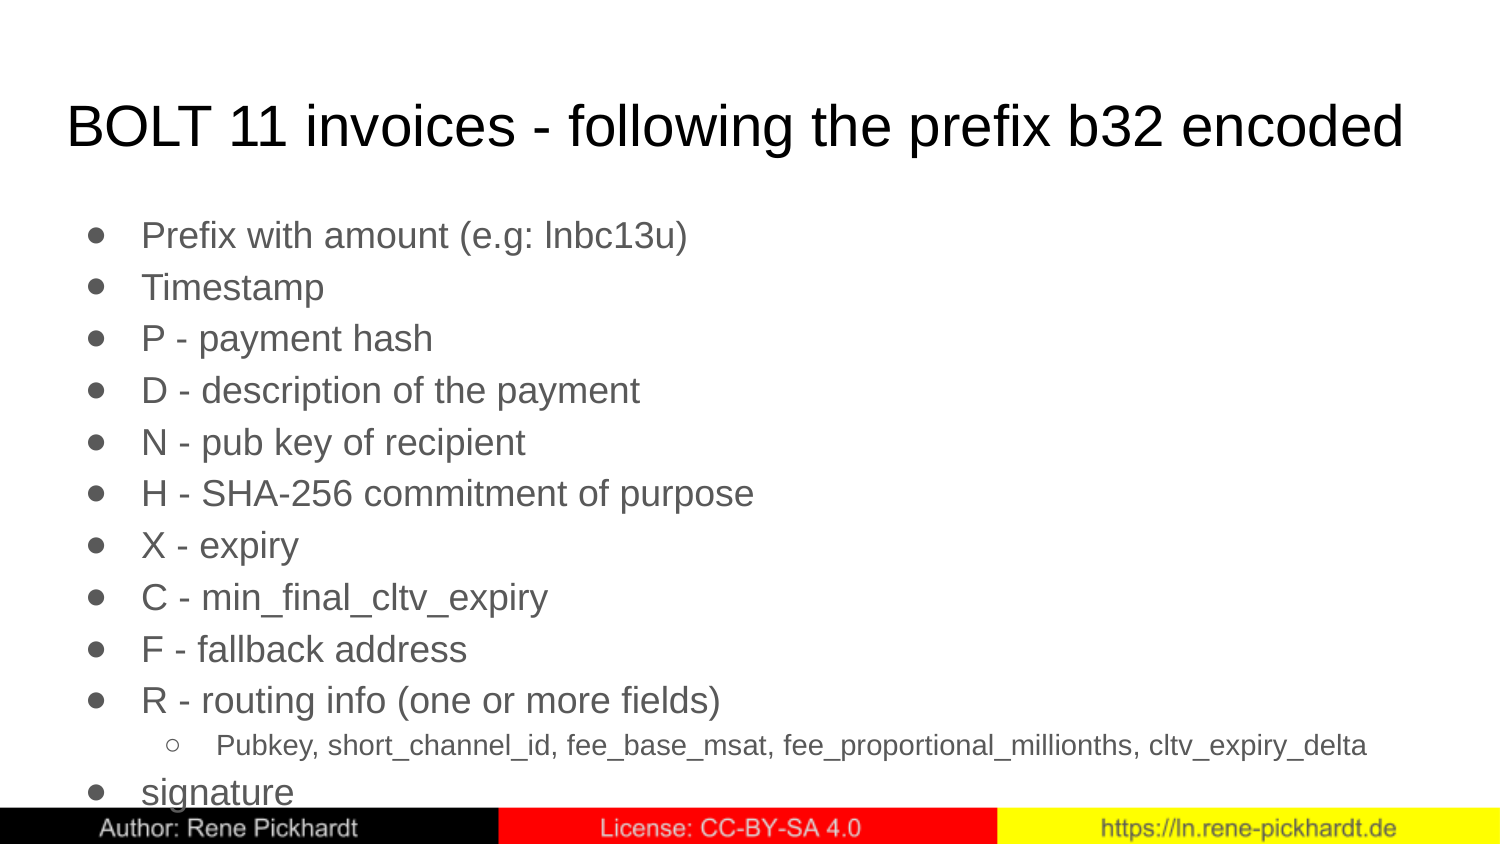

# BOLT 11 invoices - following the prefix b32 encoded
Prefix with amount (e.g: lnbc13u)
Timestamp
P - payment hash
D - description of the payment
N - pub key of recipient
H - SHA-256 commitment of purpose
X - expiry
C - min_final_cltv_expiry
F - fallback address
R - routing info (one or more fields)
Pubkey, short_channel_id, fee_base_msat, fee_proportional_millionths, cltv_expiry_delta
signature